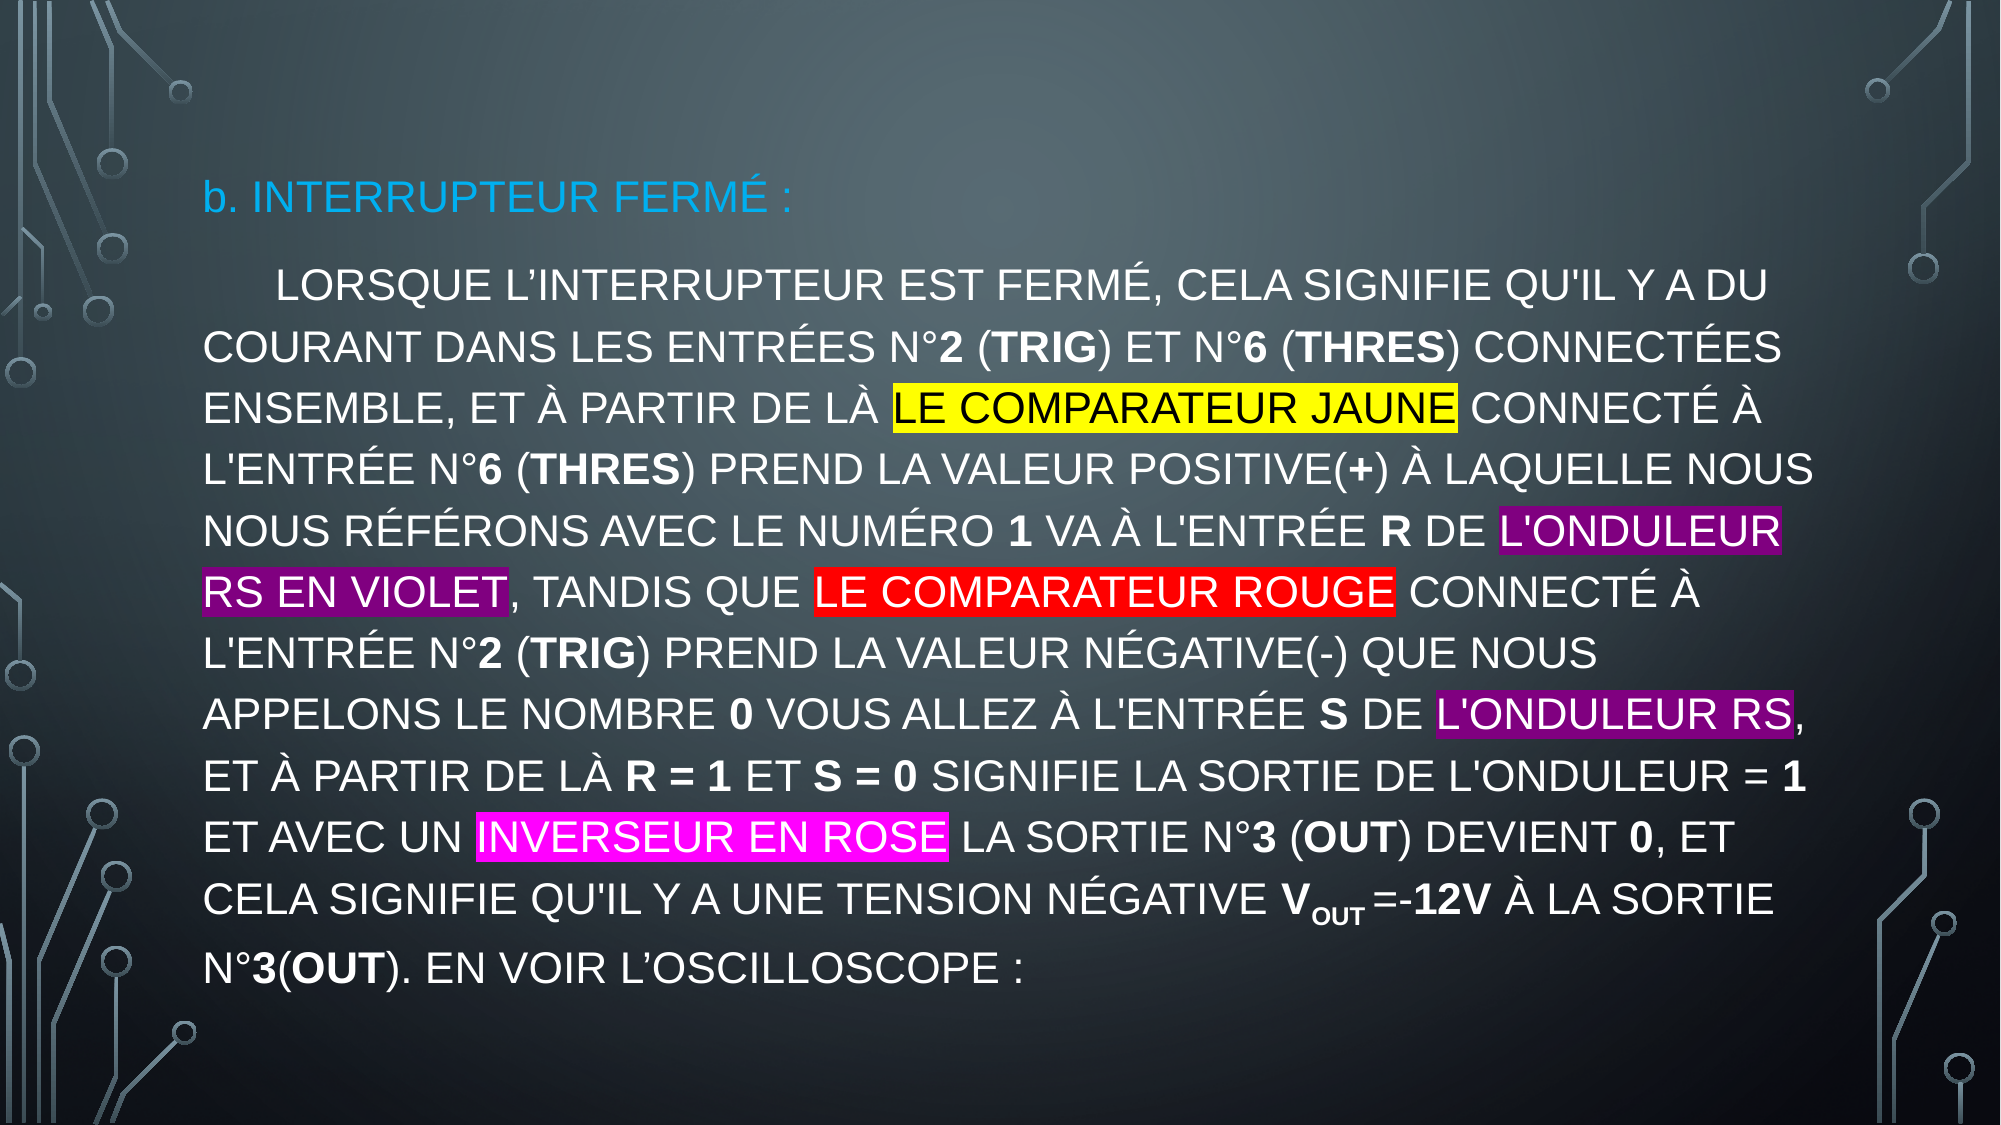

b. INTERRUPTEUR fermé :
    Lorsque l’interrupteur est fermé, cela signifie qu'il y a du courant dans les entrées n°2 (TRIG) et n°6 (THRES) connectées ensemble, et à partir de là le comparateur jaune connecté à l'entrée n°6 (THRES) prend la valeur positive(+) à laquelle nous nous référons avec le numéro 1 va à l'entrée R de l'onduleur RS en violet, tandis que le comparateur rouge connecté à l'entrée n°2 (TRIG) prend la valeur négative(-) que nous appelons le nombre 0 Vous allez à l'entrée S de l'onduleur RS, et à partir de là R = ​​1 et S = 0 signifie la sortie de l'onduleur = 1 et avec un inverseur en rose la sortie n°3 (OUT) devient 0, et cela signifie qu'il y a une tension négative VOUT =-12V à la sortie n°3(OUT). En Voir l’oscilloscope :